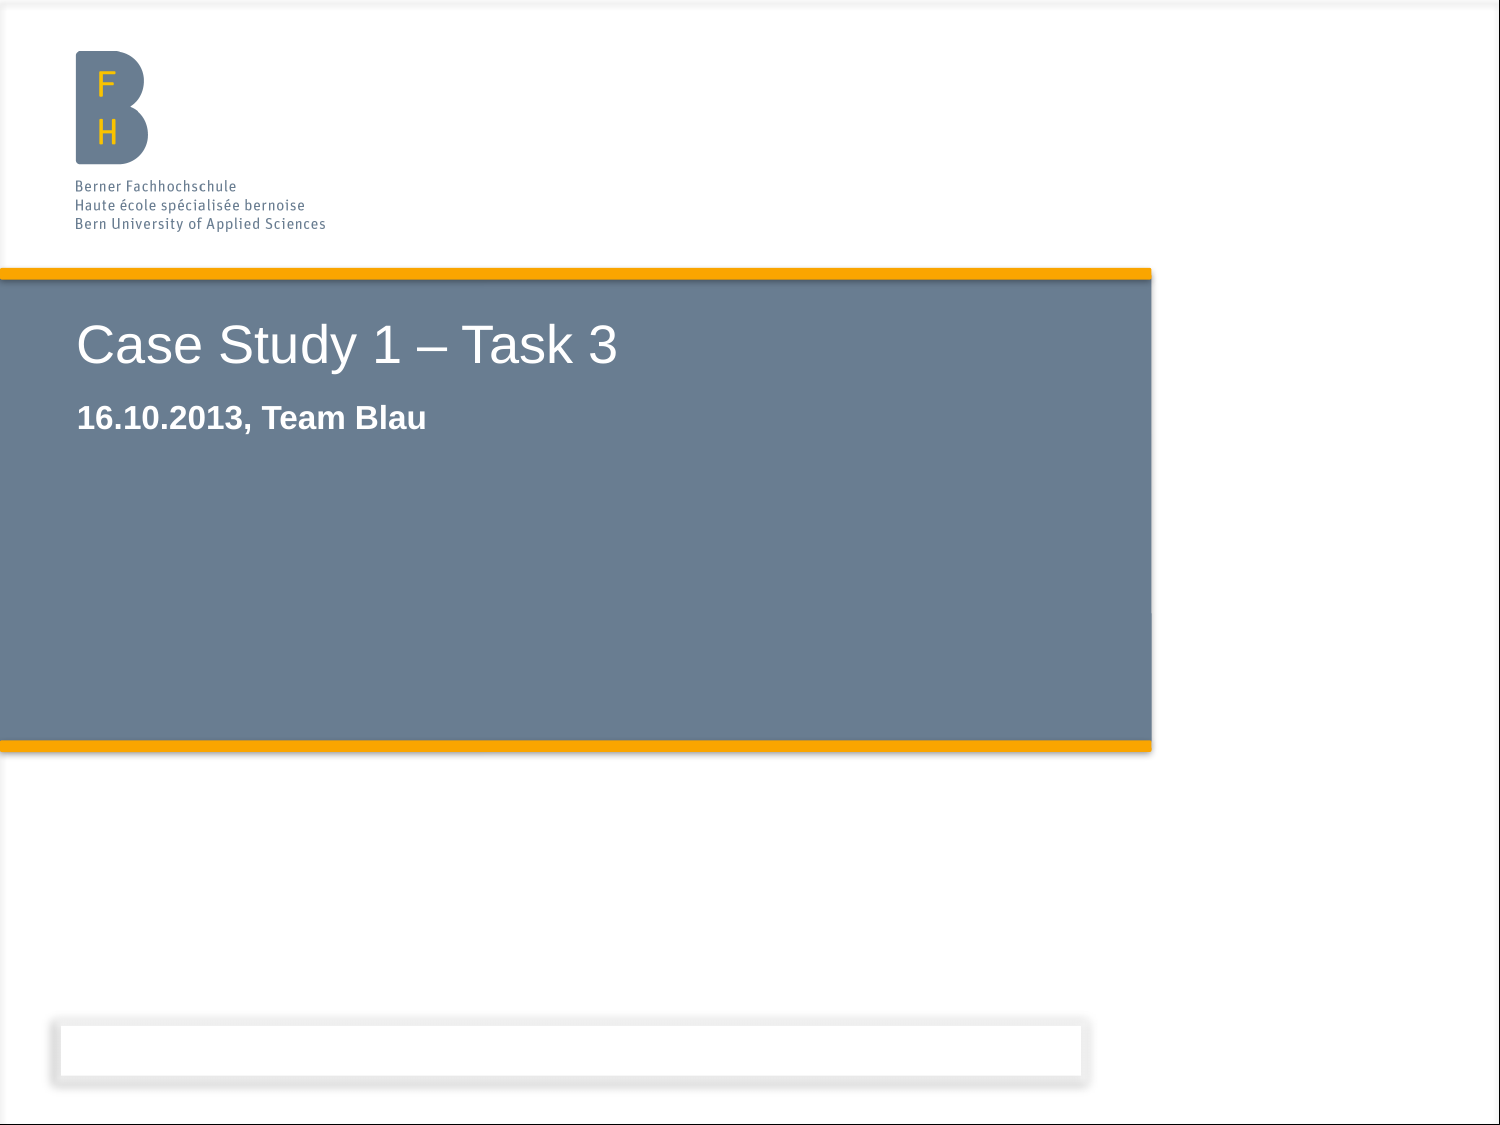

# Case Study 1 – Task 3
16.10.2013, Team Blau